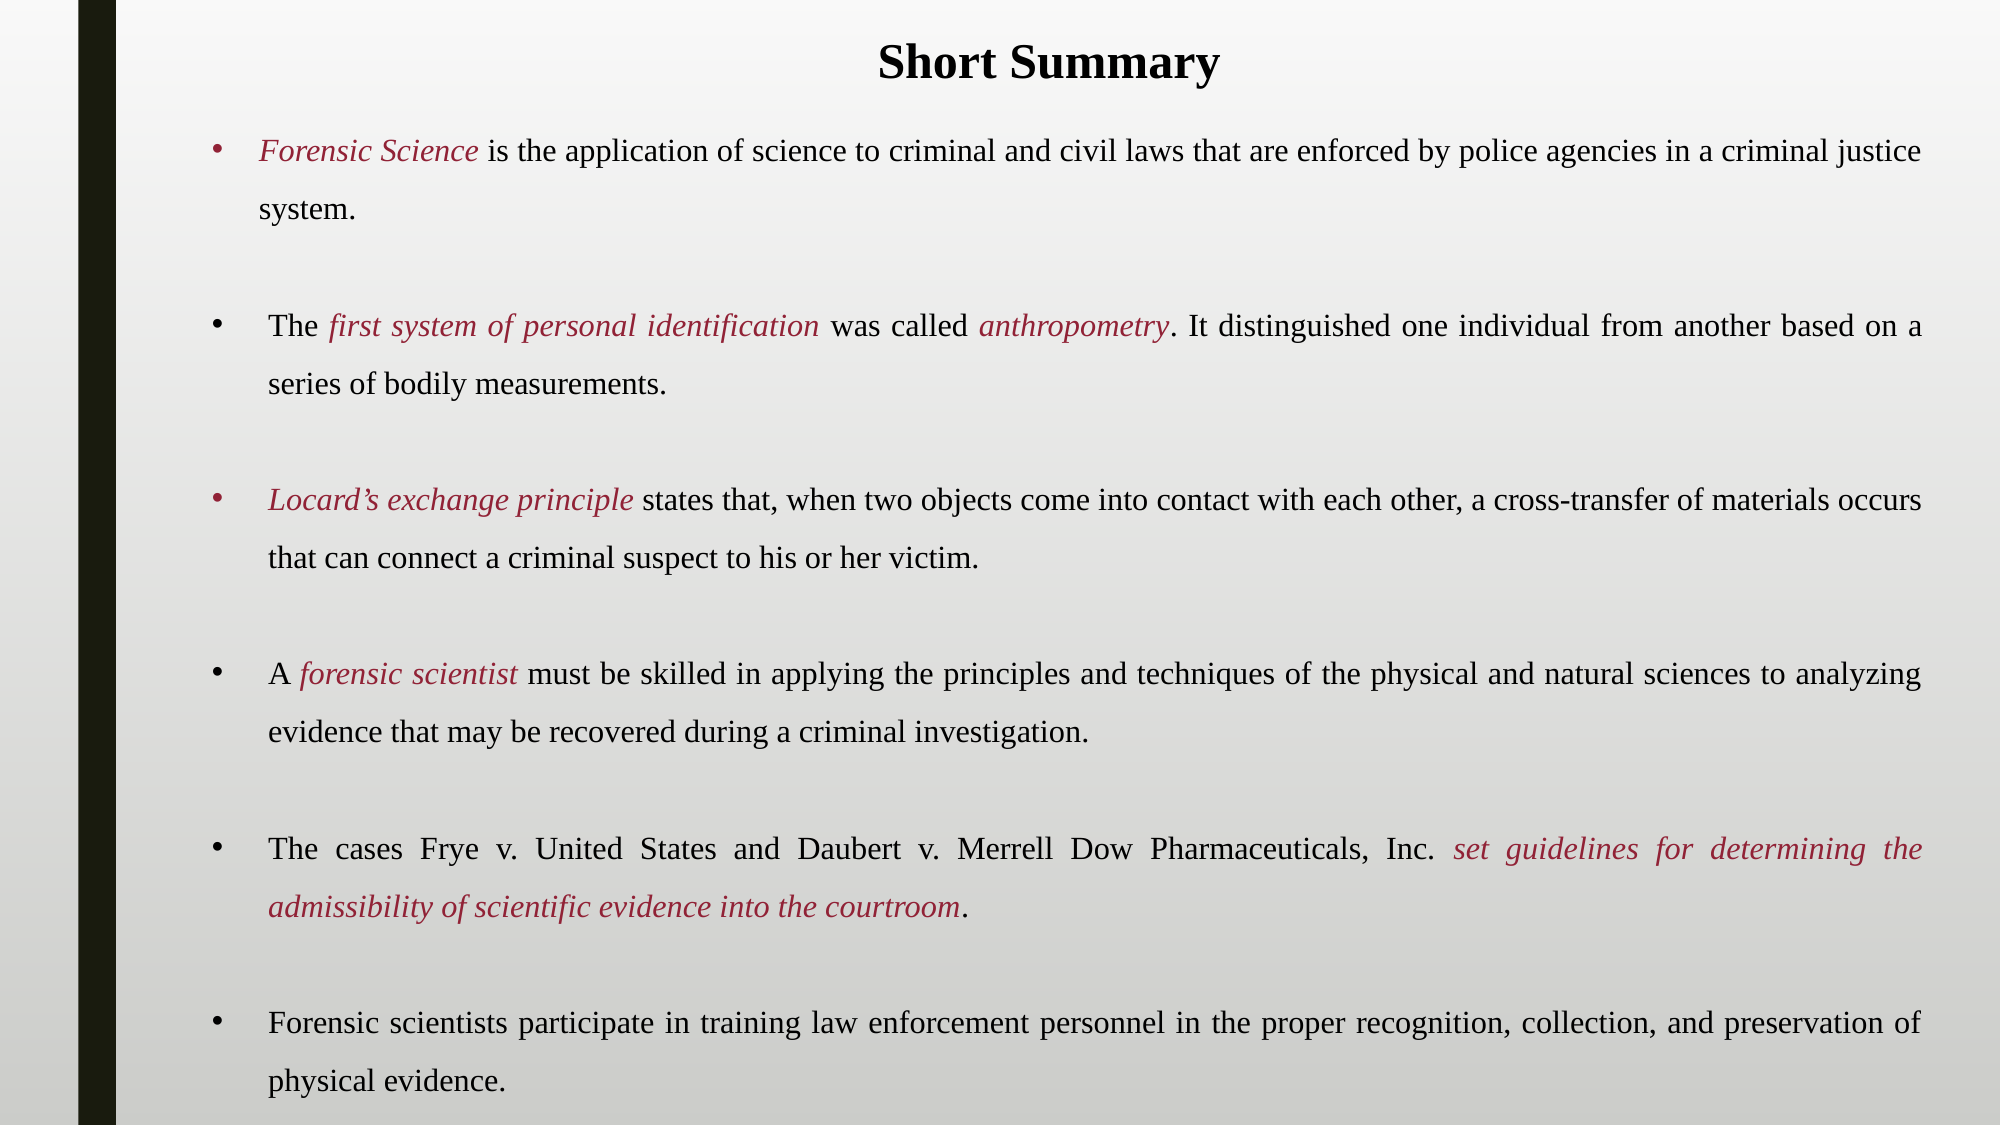

Short Summary
Forensic Science is the application of science to criminal and civil laws that are enforced by police agencies in a criminal justice system.

The first system of personal identification was called anthropometry. It distinguished one individual from another based on a series of bodily measurements.

Locard’s exchange principle states that, when two objects come into contact with each other, a cross-transfer of materials occurs that can connect a criminal suspect to his or her victim.

A forensic scientist must be skilled in applying the principles and techniques of the physical and natural sciences to analyzing evidence that may be recovered during a criminal investigation.

The cases Frye v. United States and Daubert v. Merrell Dow Pharmaceuticals, Inc. set guidelines for determining the admissibility of scientific evidence into the courtroom.

Forensic scientists participate in training law enforcement personnel in the proper recognition, collection, and preservation of physical evidence.